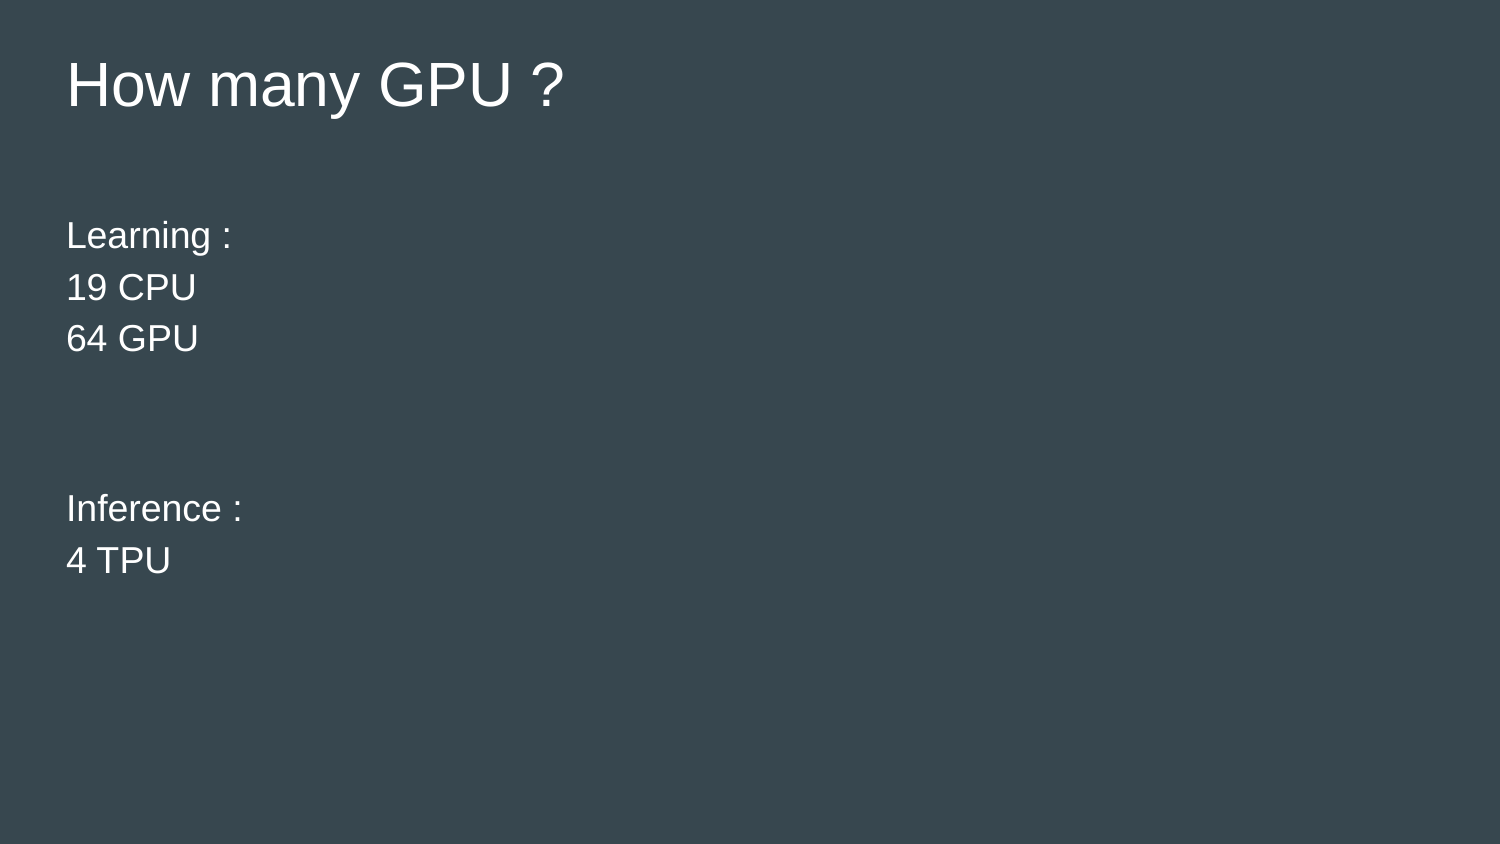

# How many GPU ?

Learning :
19 CPU
64 GPU

Inference :
4 TPU